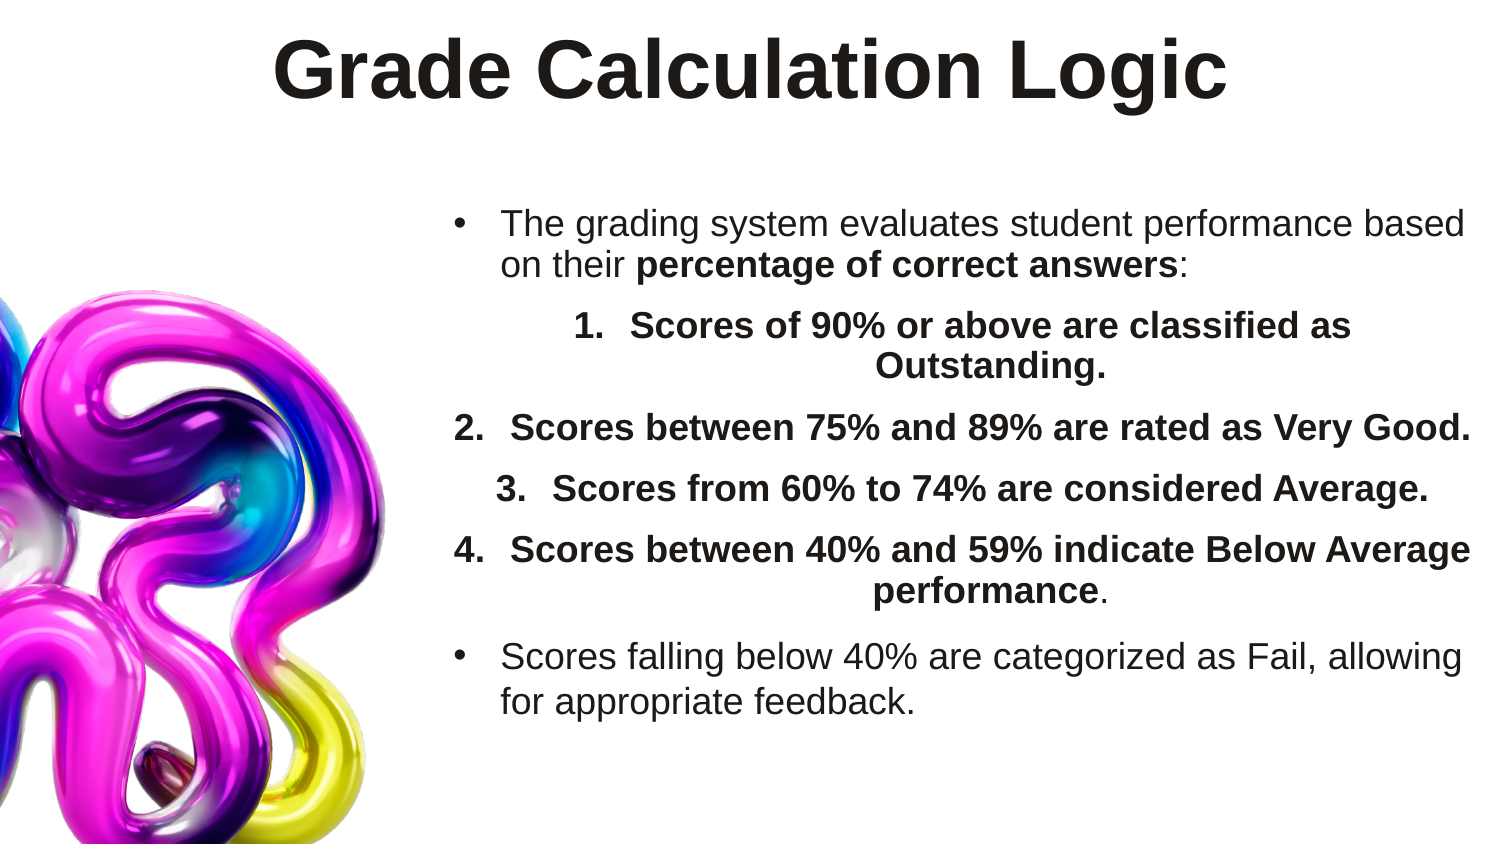

# Grade Calculation Logic
The grading system evaluates student performance based on their percentage of correct answers:
Scores of 90% or above are classified as Outstanding.
Scores between 75% and 89% are rated as Very Good.
Scores from 60% to 74% are considered Average.
Scores between 40% and 59% indicate Below Average performance.
Scores falling below 40% are categorized as Fail, allowing for appropriate feedback.